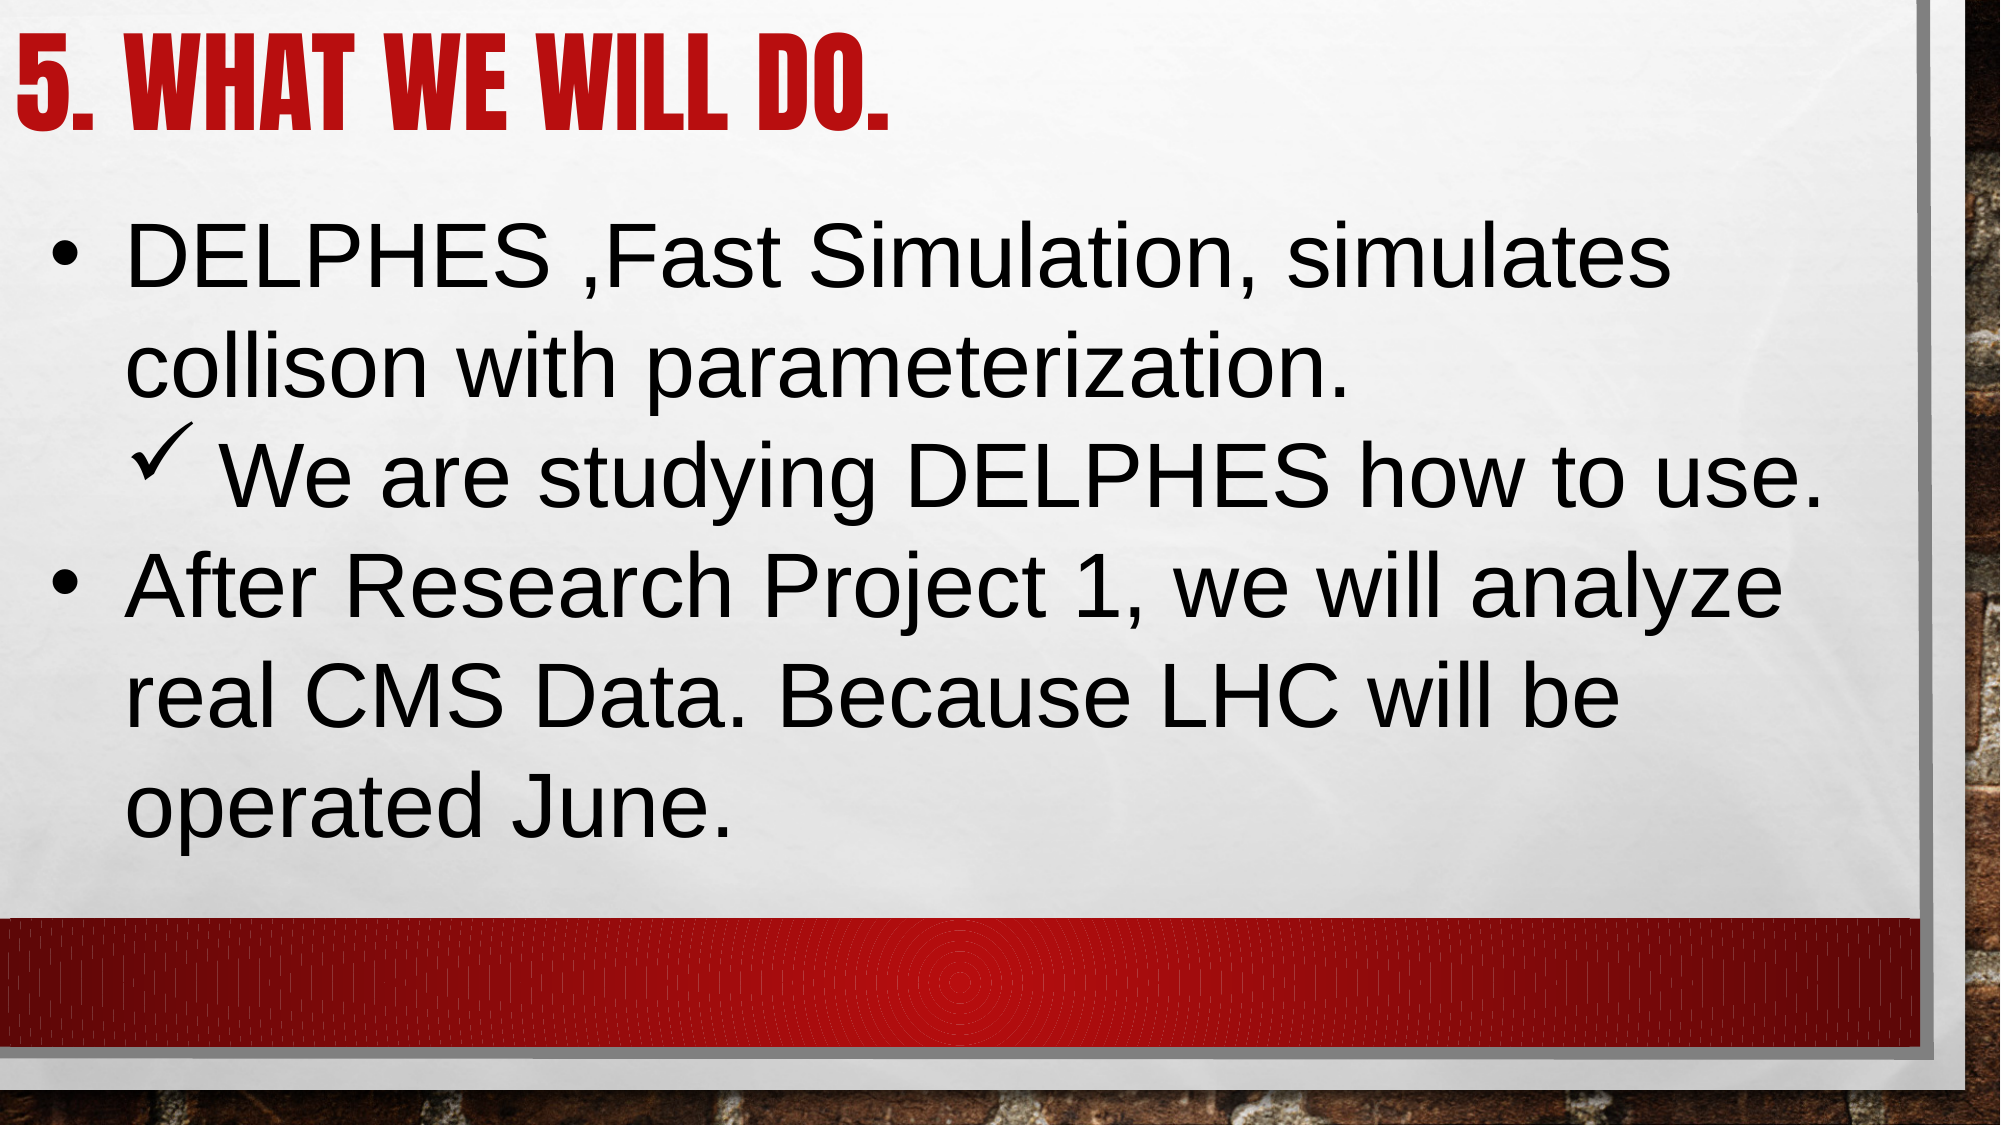

# 5. What we will do.
DELPHES ,Fast Simulation, simulates collison with parameterization.
We are studying DELPHES how to use.
After Research Project 1, we will analyze real CMS Data. Because LHC will be operated June.